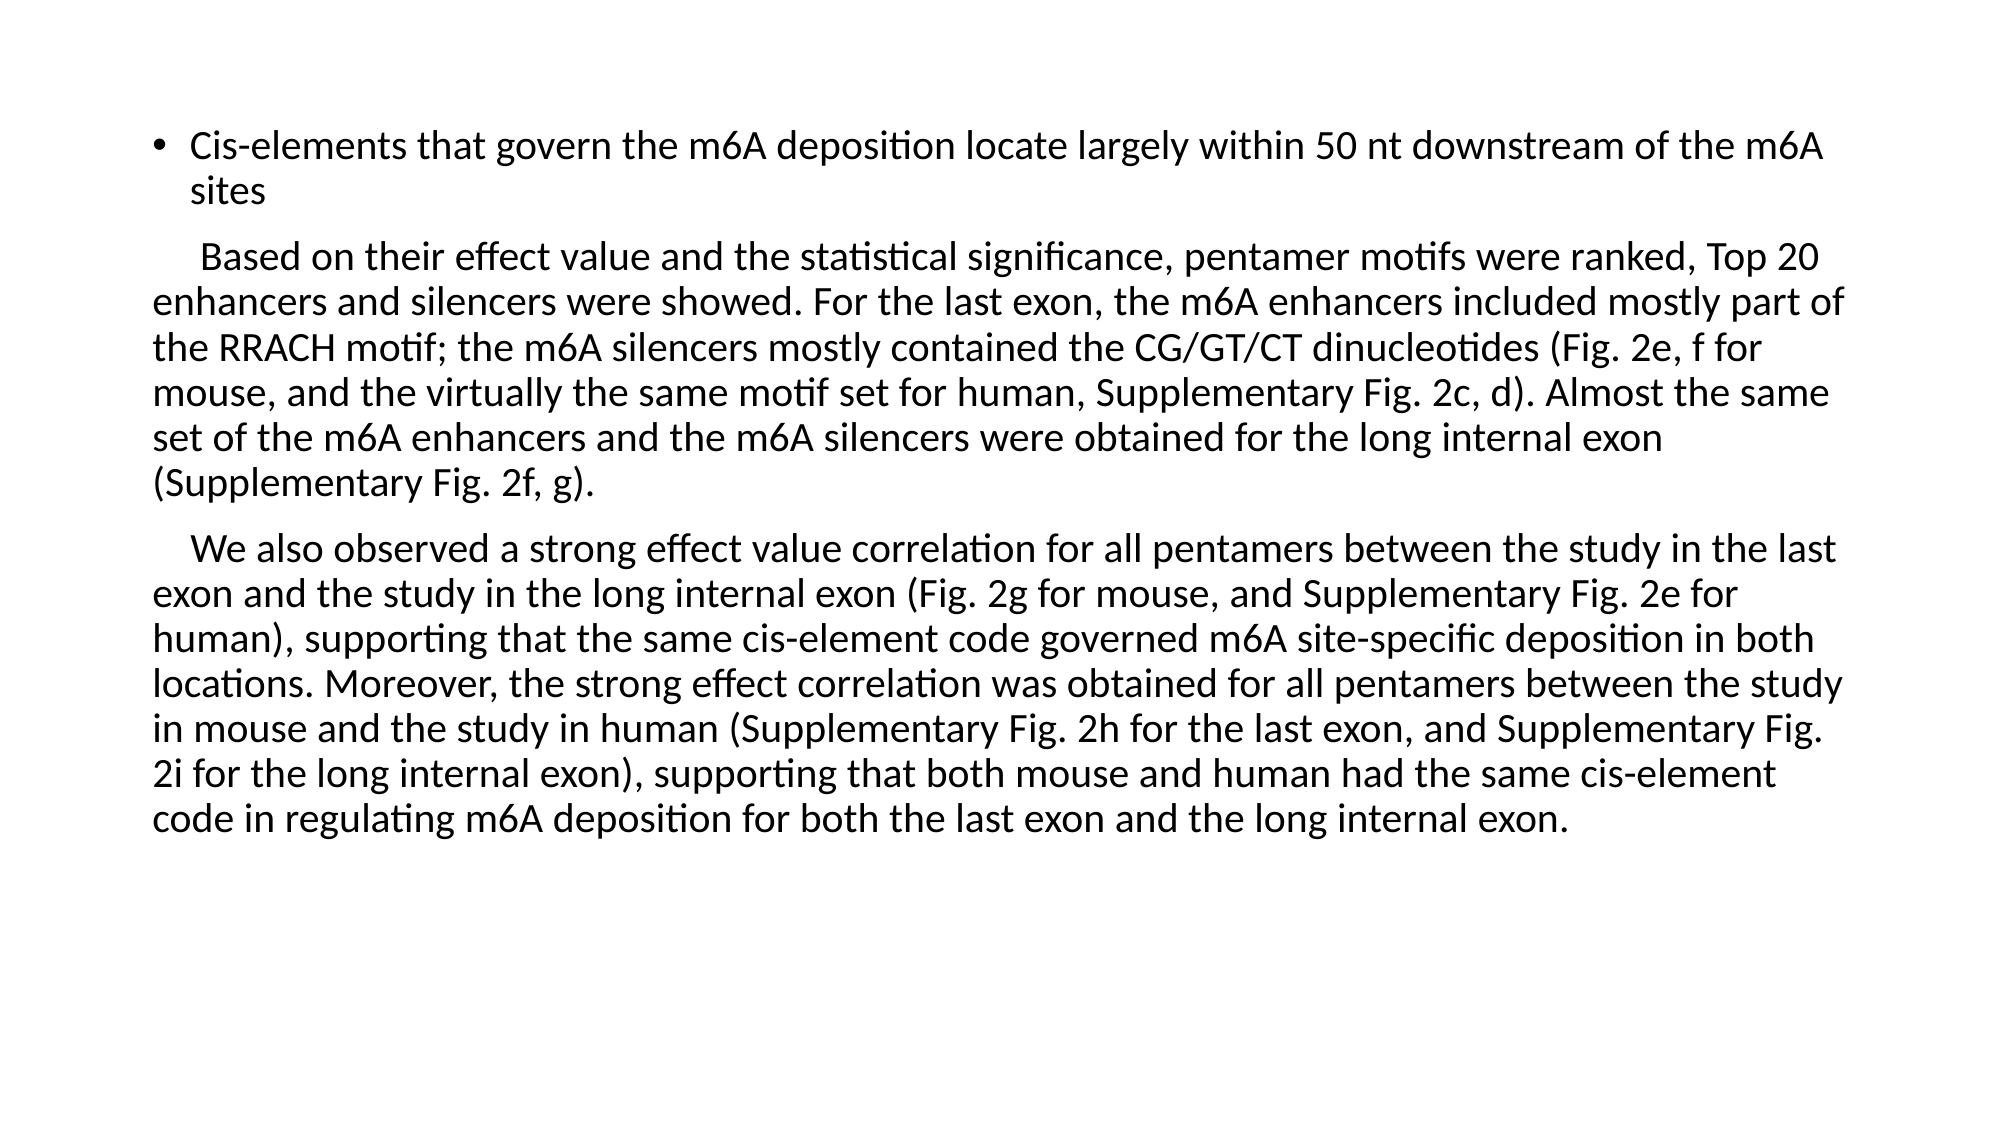

Cis-elements that govern the m6A deposition locate largely within 50 nt downstream of the m6A sites
     Based on their effect value and the statistical significance, pentamer motifs were ranked, Top 20 enhancers and silencers were showed. For the last exon, the m6A enhancers included mostly part of the RRACH motif; the m6A silencers mostly contained the CG/GT/CT dinucleotides (Fig. 2e, f for mouse, and the virtually the same motif set for human, Supplementary Fig. 2c, d). Almost the same set of the m6A enhancers and the m6A silencers were obtained for the long internal exon (Supplementary Fig. 2f, g).
    We also observed a strong effect value correlation for all pentamers between the study in the last exon and the study in the long internal exon (Fig. 2g for mouse, and Supplementary Fig. 2e for human), supporting that the same cis-element code governed m6A site-specific deposition in both locations. Moreover, the strong effect correlation was obtained for all pentamers between the study in mouse and the study in human (Supplementary Fig. 2h for the last exon, and Supplementary Fig. 2i for the long internal exon), supporting that both mouse and human had the same cis-element code in regulating m6A deposition for both the last exon and the long internal exon.